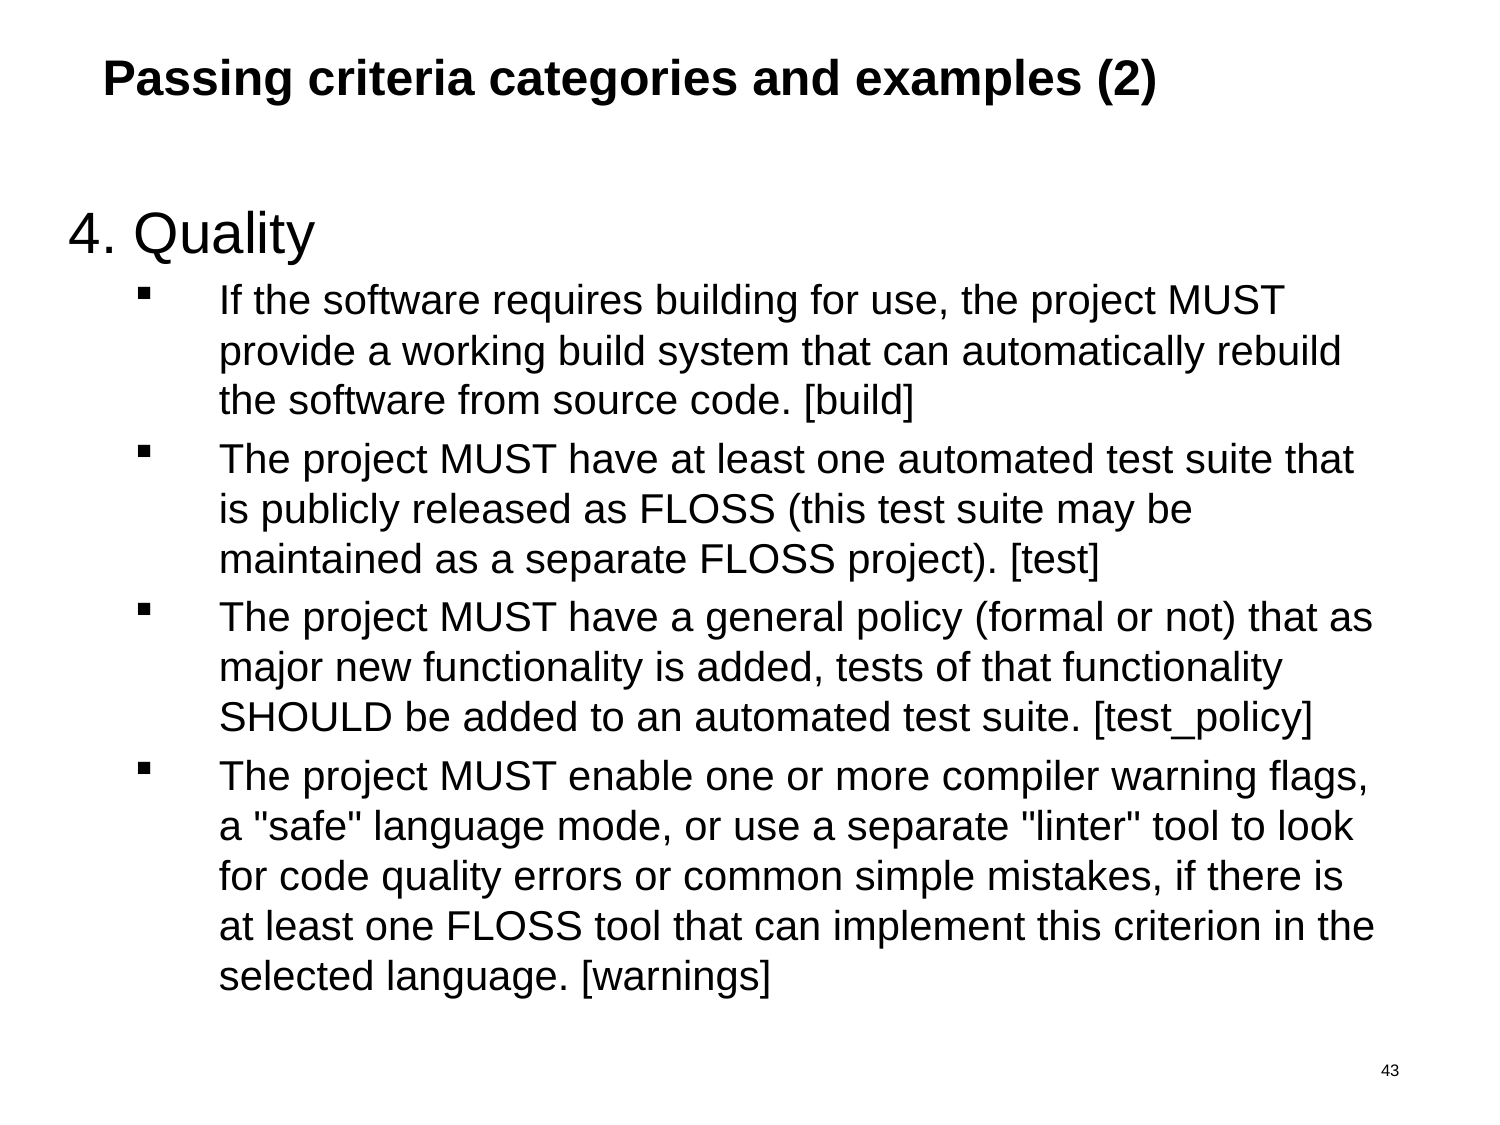

# Passing criteria categories and examples (2)
4. Quality
If the software requires building for use, the project MUST provide a working build system that can automatically rebuild the software from source code. [build]
The project MUST have at least one automated test suite that is publicly released as FLOSS (this test suite may be maintained as a separate FLOSS project). [test]
The project MUST have a general policy (formal or not) that as major new functionality is added, tests of that functionality SHOULD be added to an automated test suite. [test_policy]
The project MUST enable one or more compiler warning flags, a "safe" language mode, or use a separate "linter" tool to look for code quality errors or common simple mistakes, if there is at least one FLOSS tool that can implement this criterion in the selected language. [warnings]
43